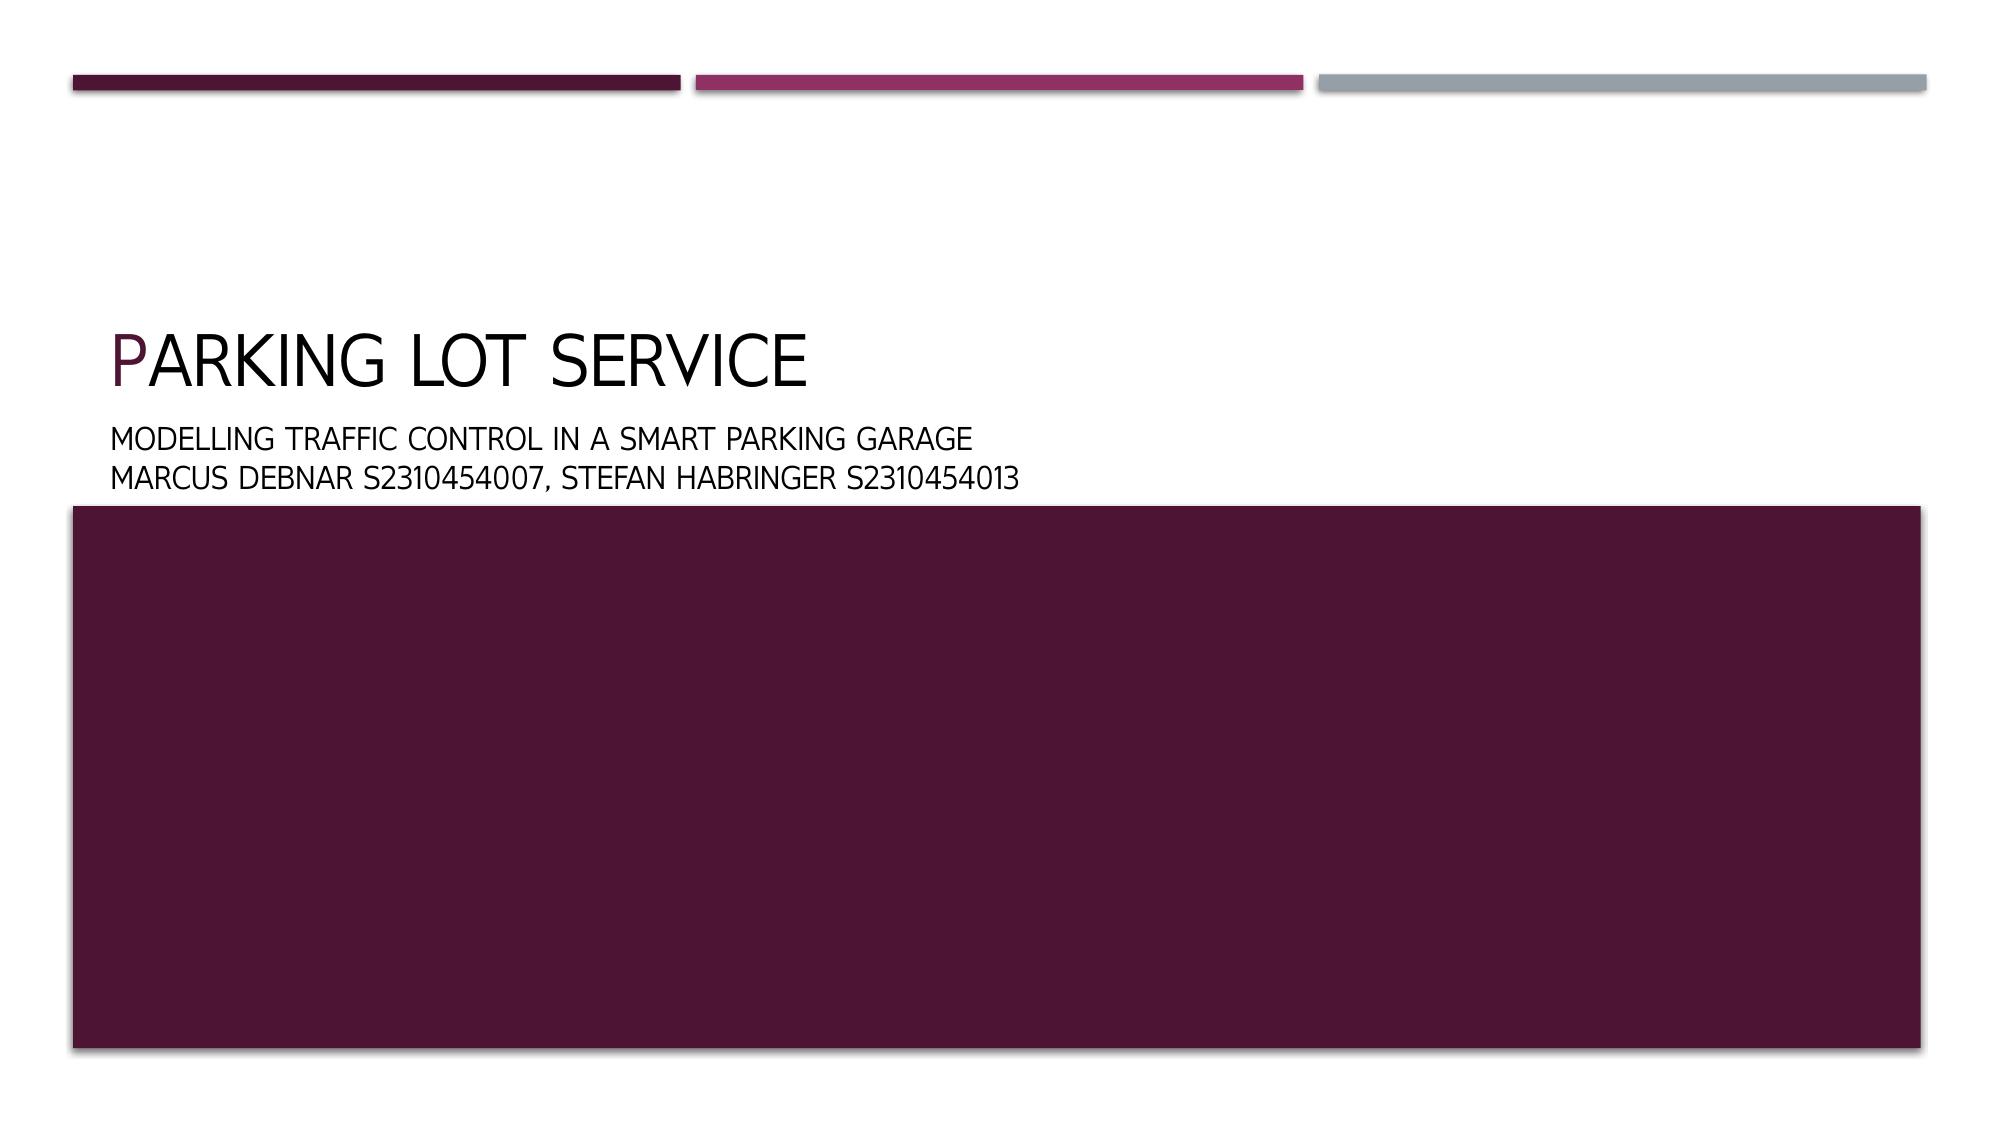

# Parking Lot ServiCe
Modelling Traffic control in a smart parking garage
Marcus Debnar S2310454007, Stefan Habringer S2310454013